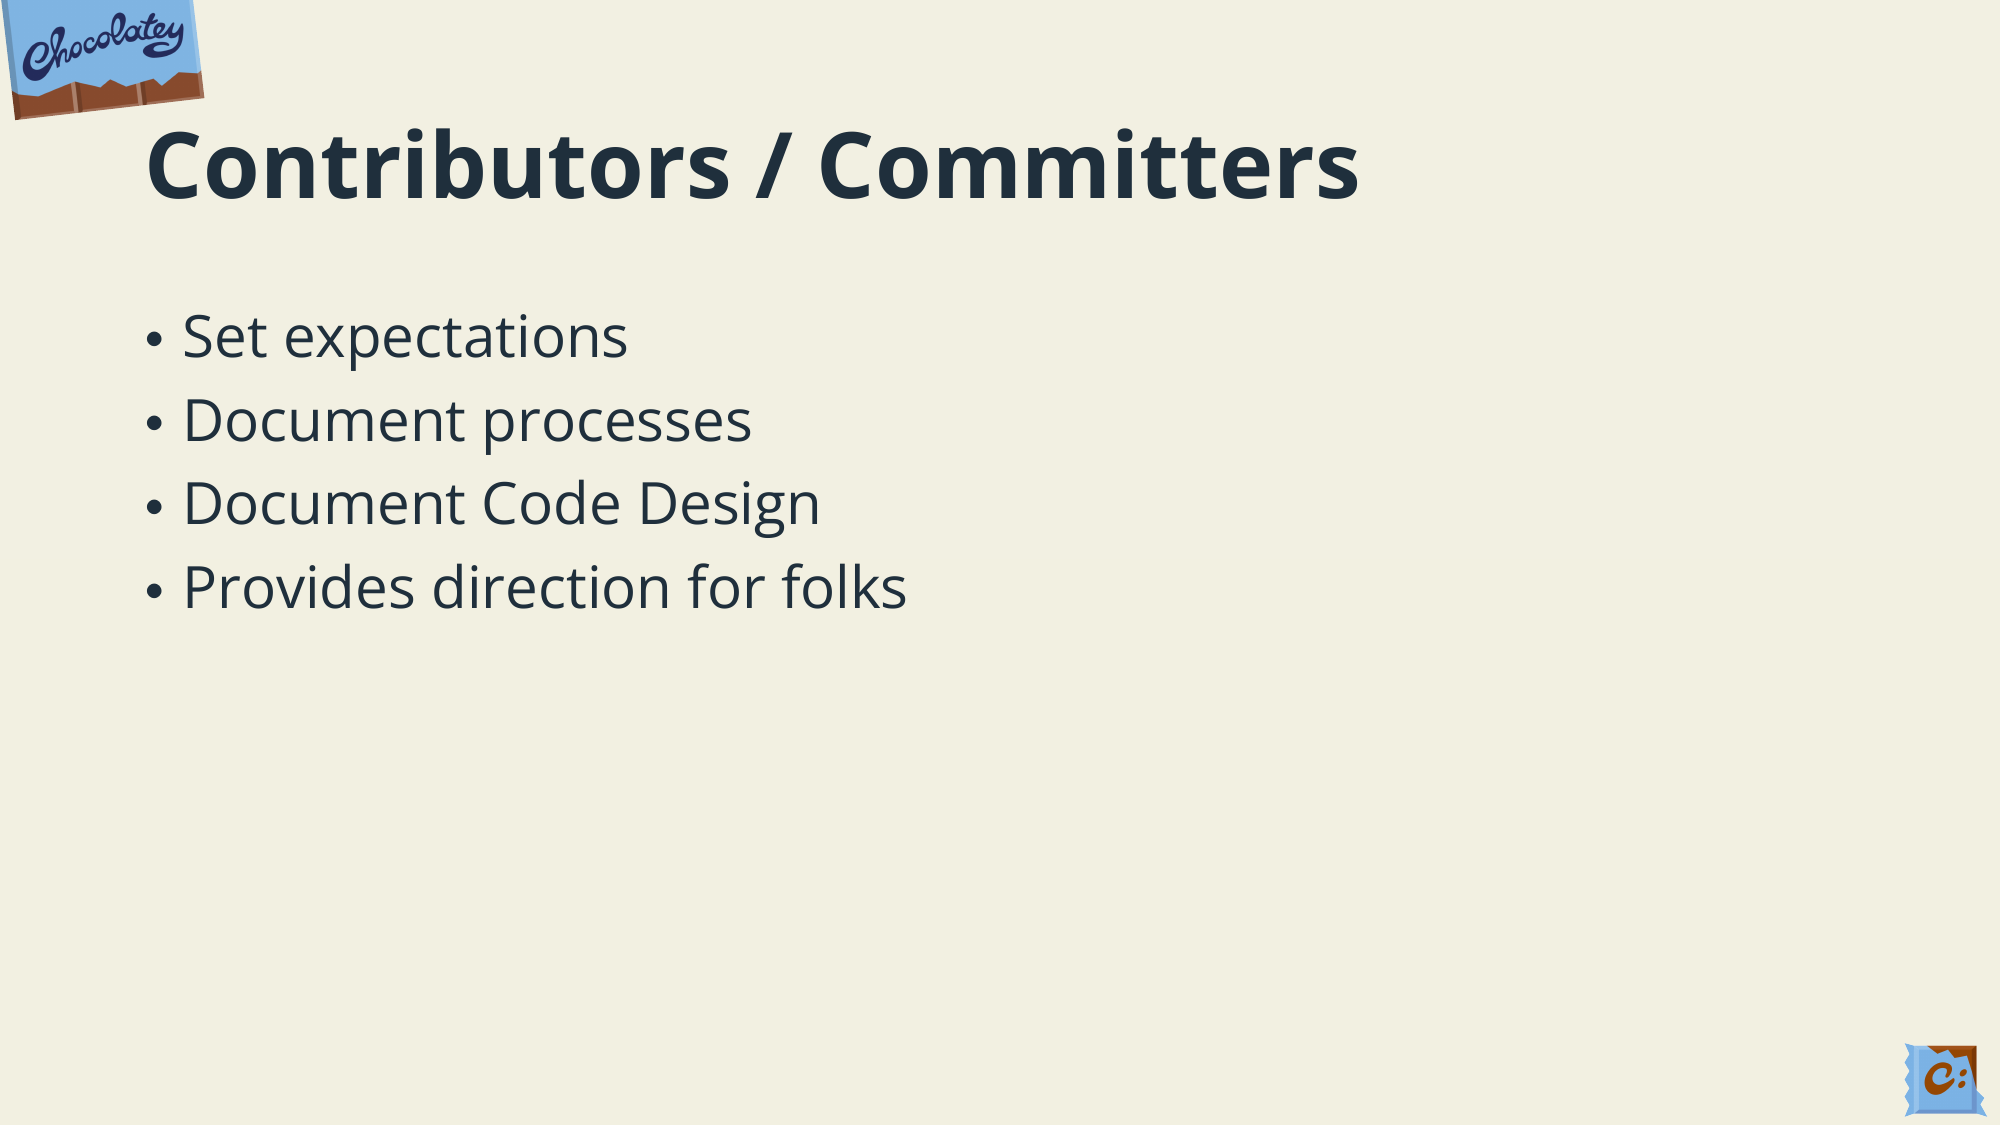

# Contributors / Committers
Set expectations
Document processes
Document Code Design
Provides direction for folks